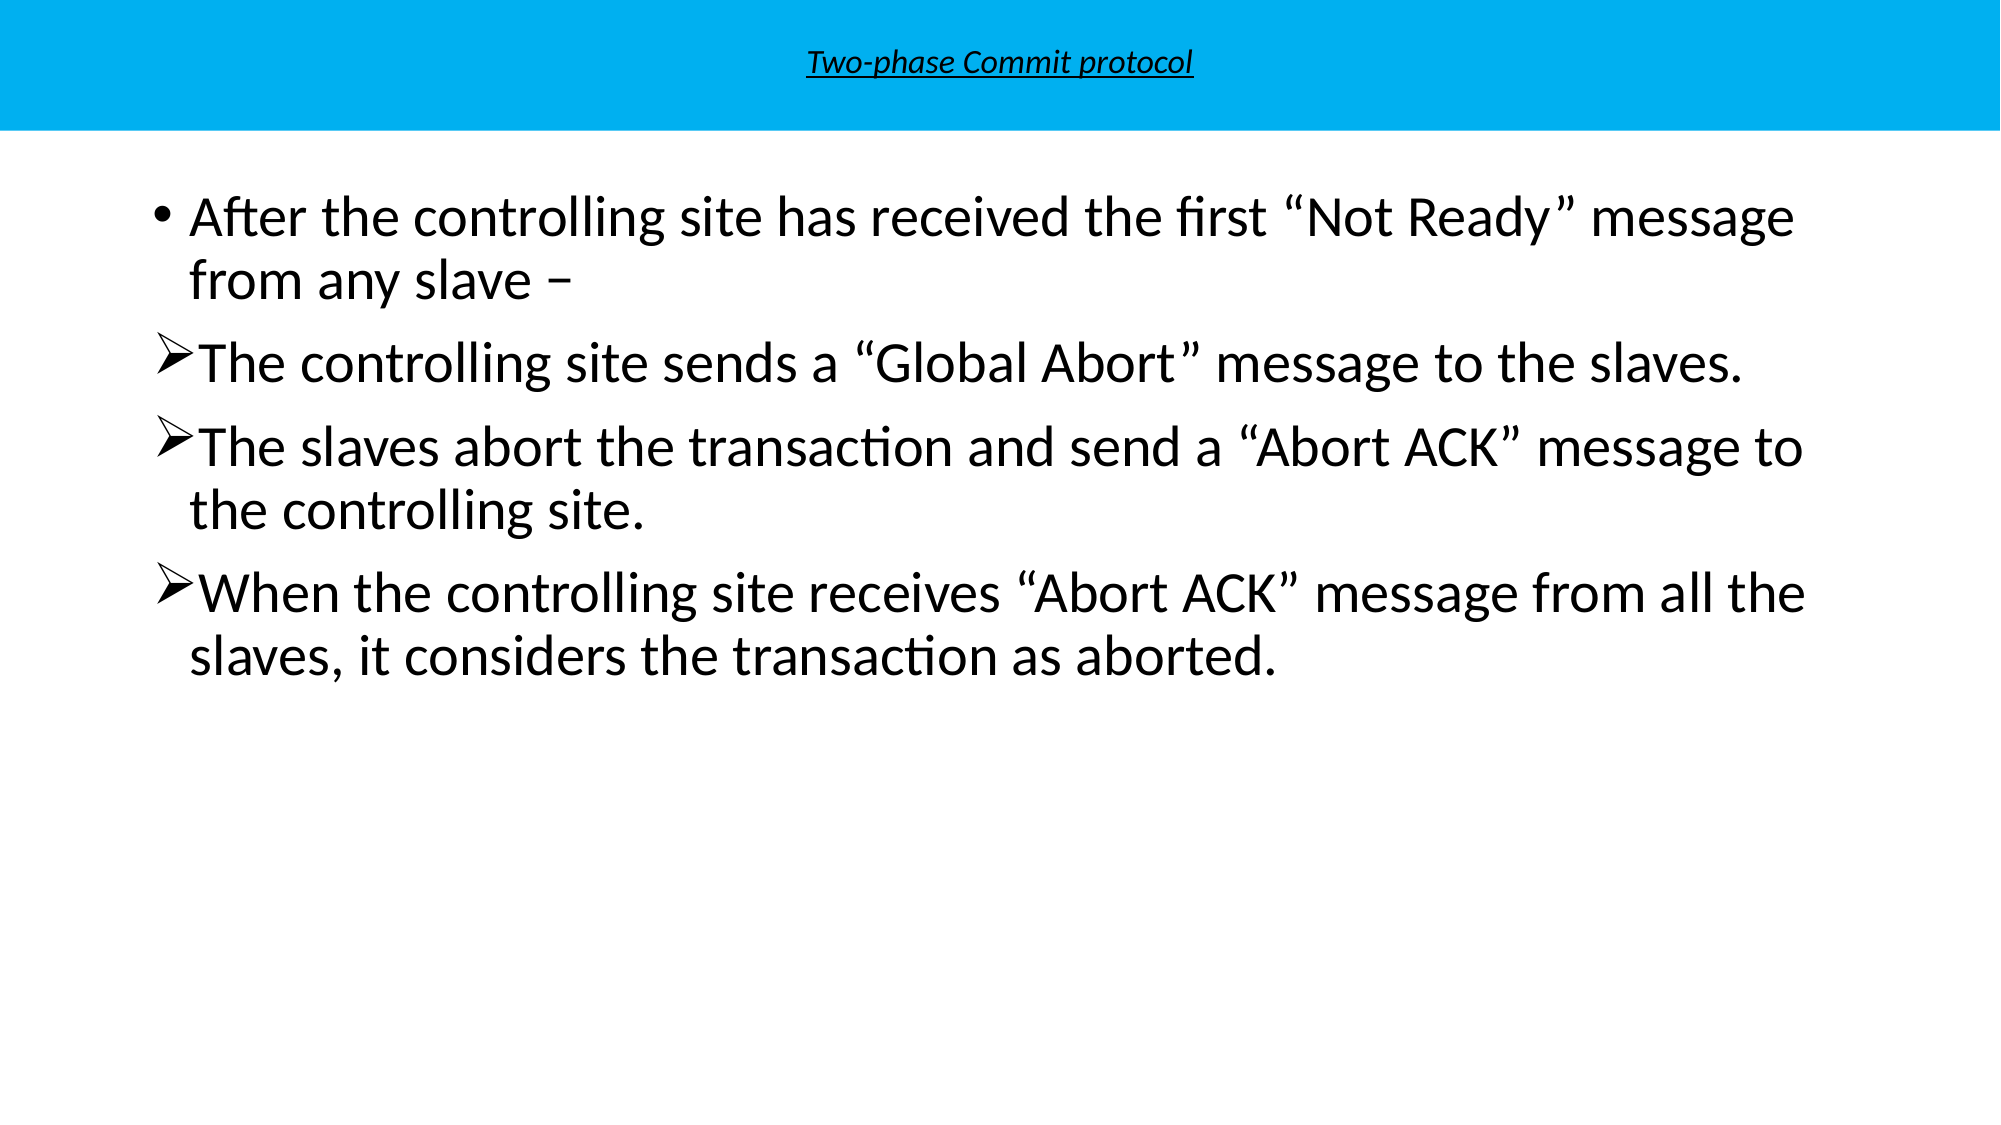

# Two-phase Commit protocol
After the controlling site has received the first “Not Ready” message from any slave −
The controlling site sends a “Global Abort” message to the slaves.
The slaves abort the transaction and send a “Abort ACK” message to the controlling site.
When the controlling site receives “Abort ACK” message from all the slaves, it considers the transaction as aborted.